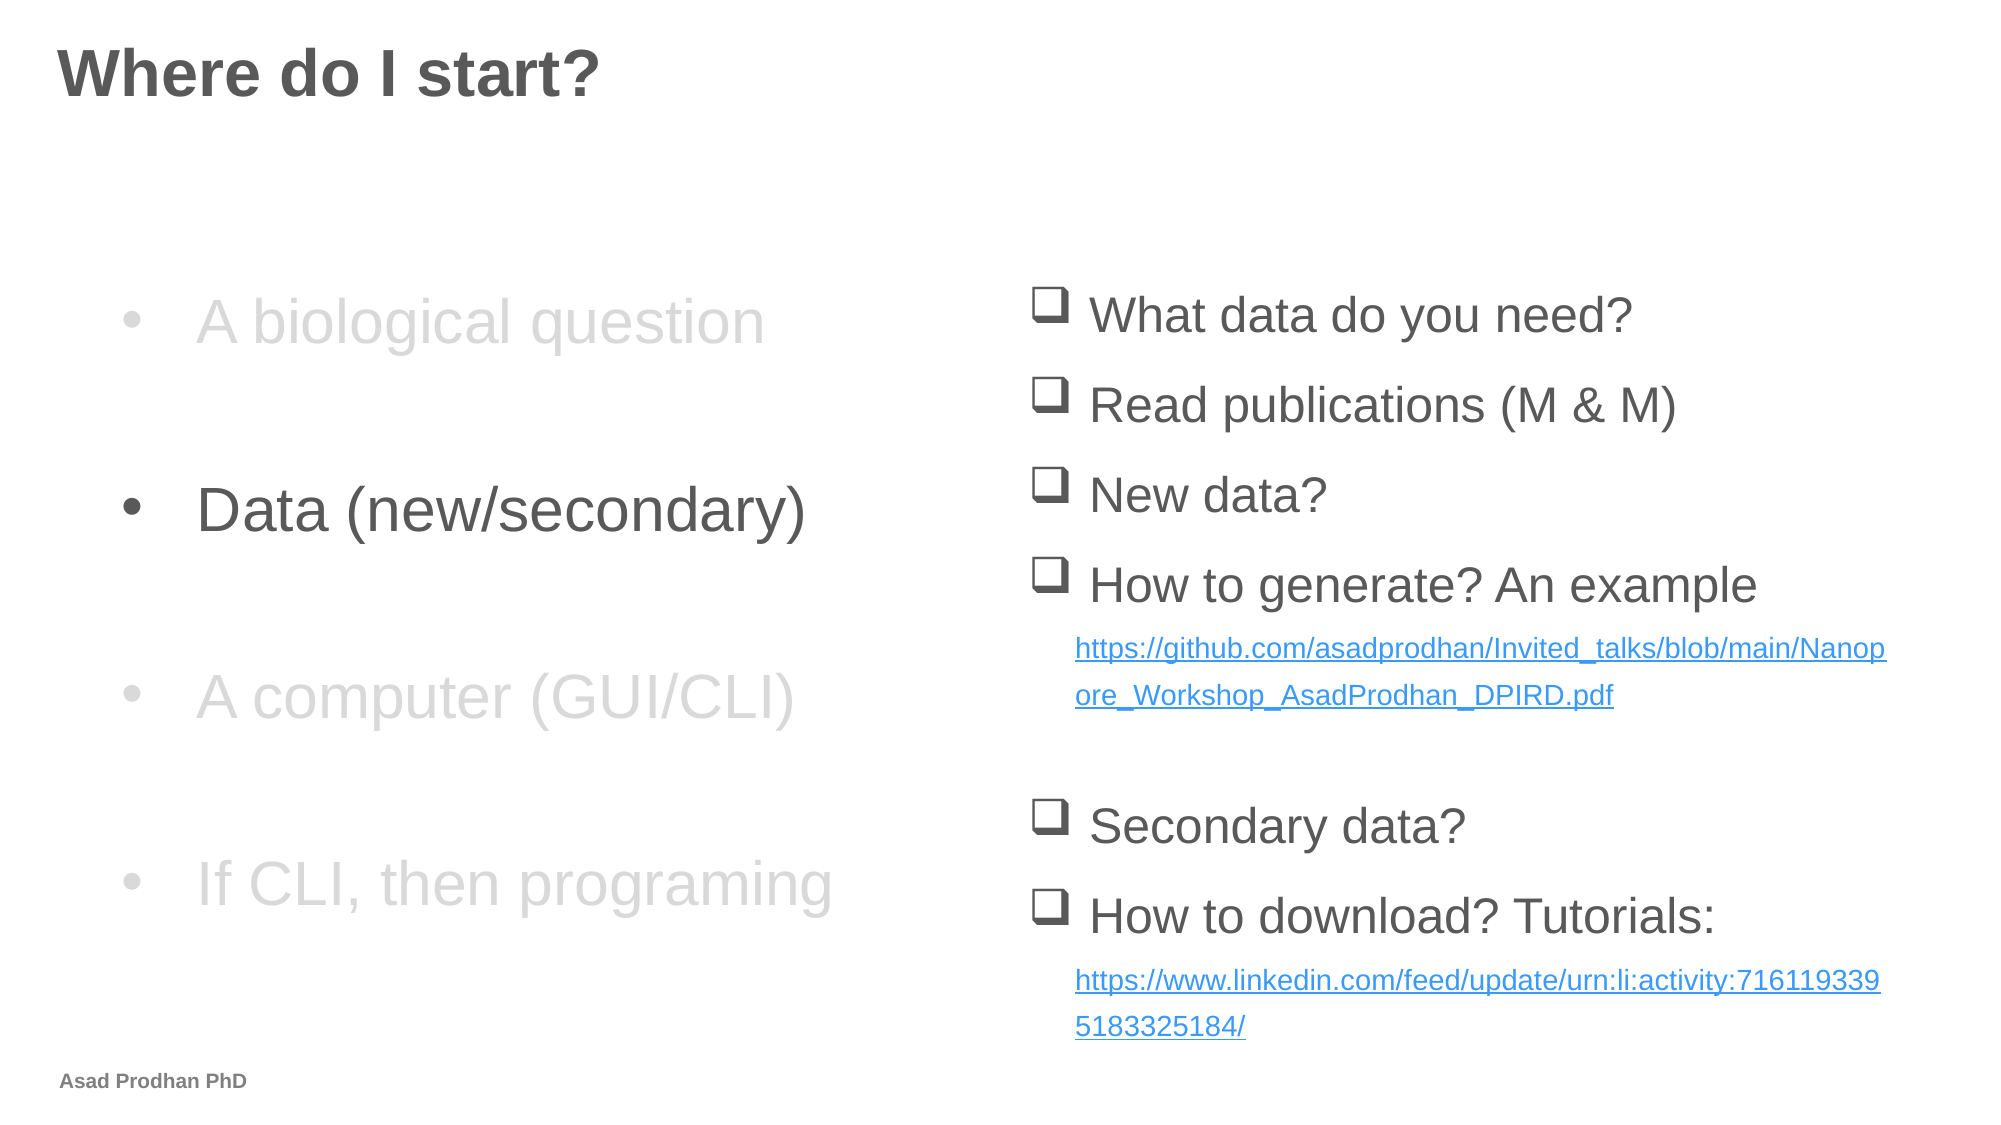

Where do I start?
A biological question
Data (new/secondary)
A computer (GUI/CLI)
If CLI, then programing
 What data do you need?
 Read publications (M & M)
 New data?
 How to generate? An example https://github.com/asadprodhan/Invited_talks/blob/main/Nanopore_Workshop_AsadProdhan_DPIRD.pdf
 Secondary data?
 How to download? Tutorials: https://www.linkedin.com/feed/update/urn:li:activity:7161193395183325184/
Asad Prodhan PhD